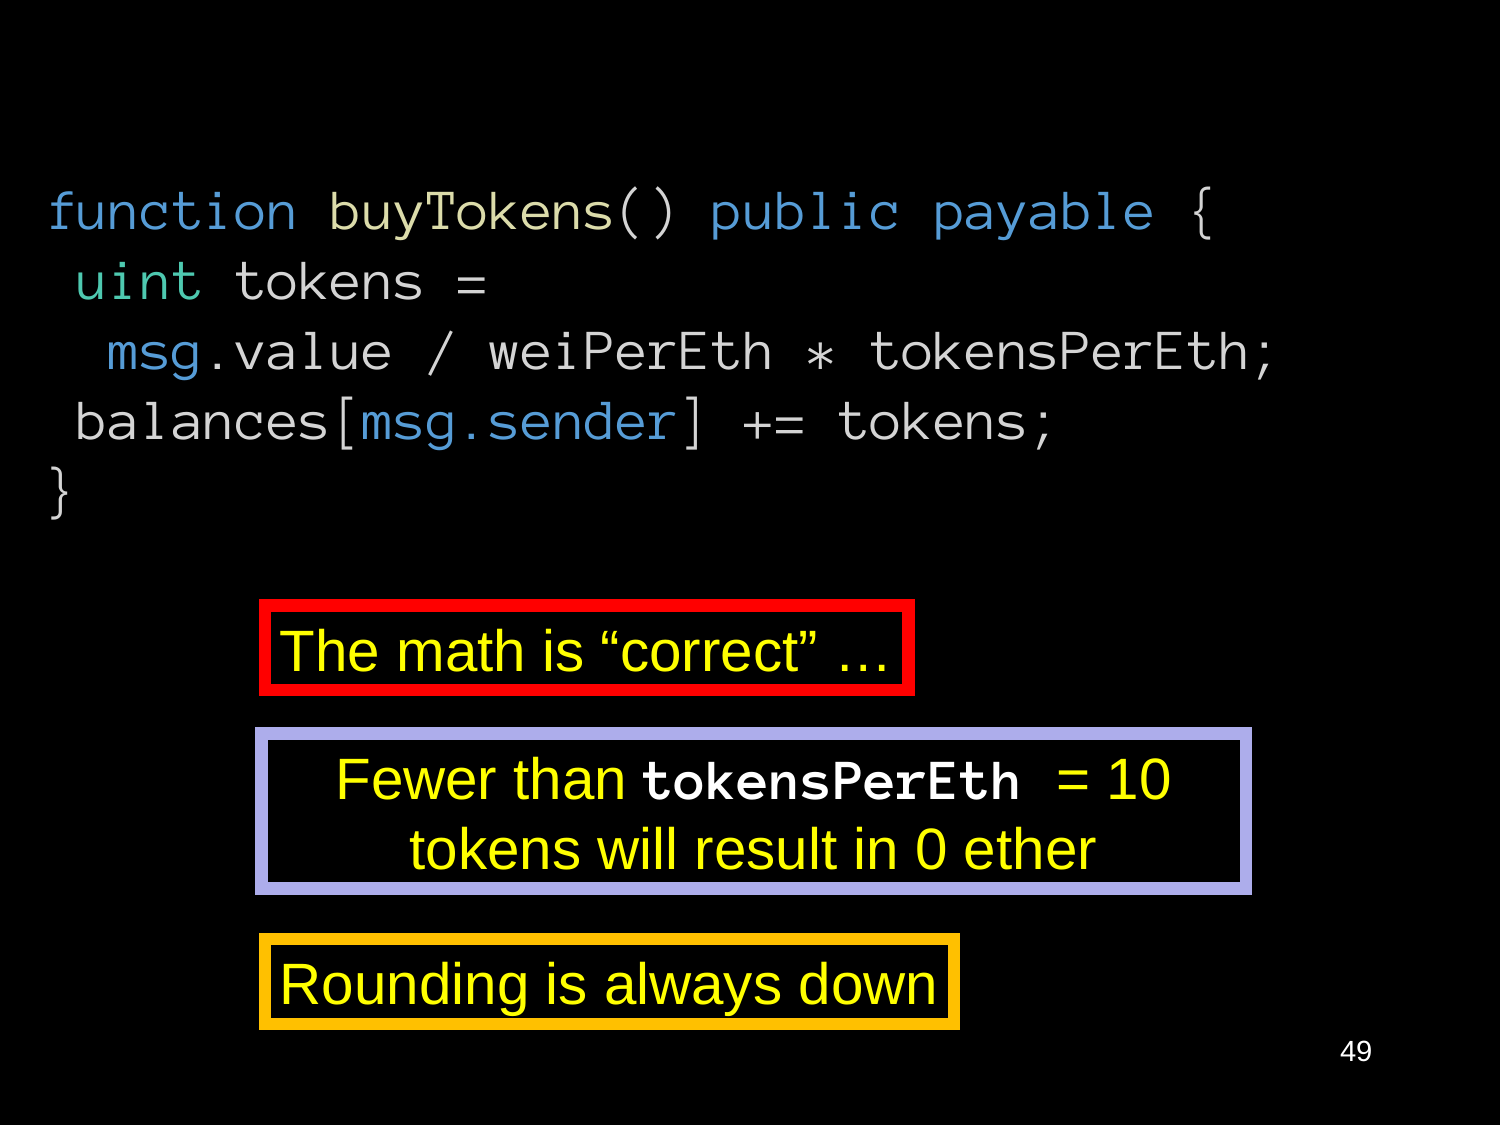

function buyTokens() public payable {
 uint tokens =
  msg.value / weiPerEth * tokensPerEth;
 balances[msg.sender] += tokens;
}
The math is “correct” …
Fewer than tokensPerEth = 10 tokens will result in 0 ether
Rounding is always down
49